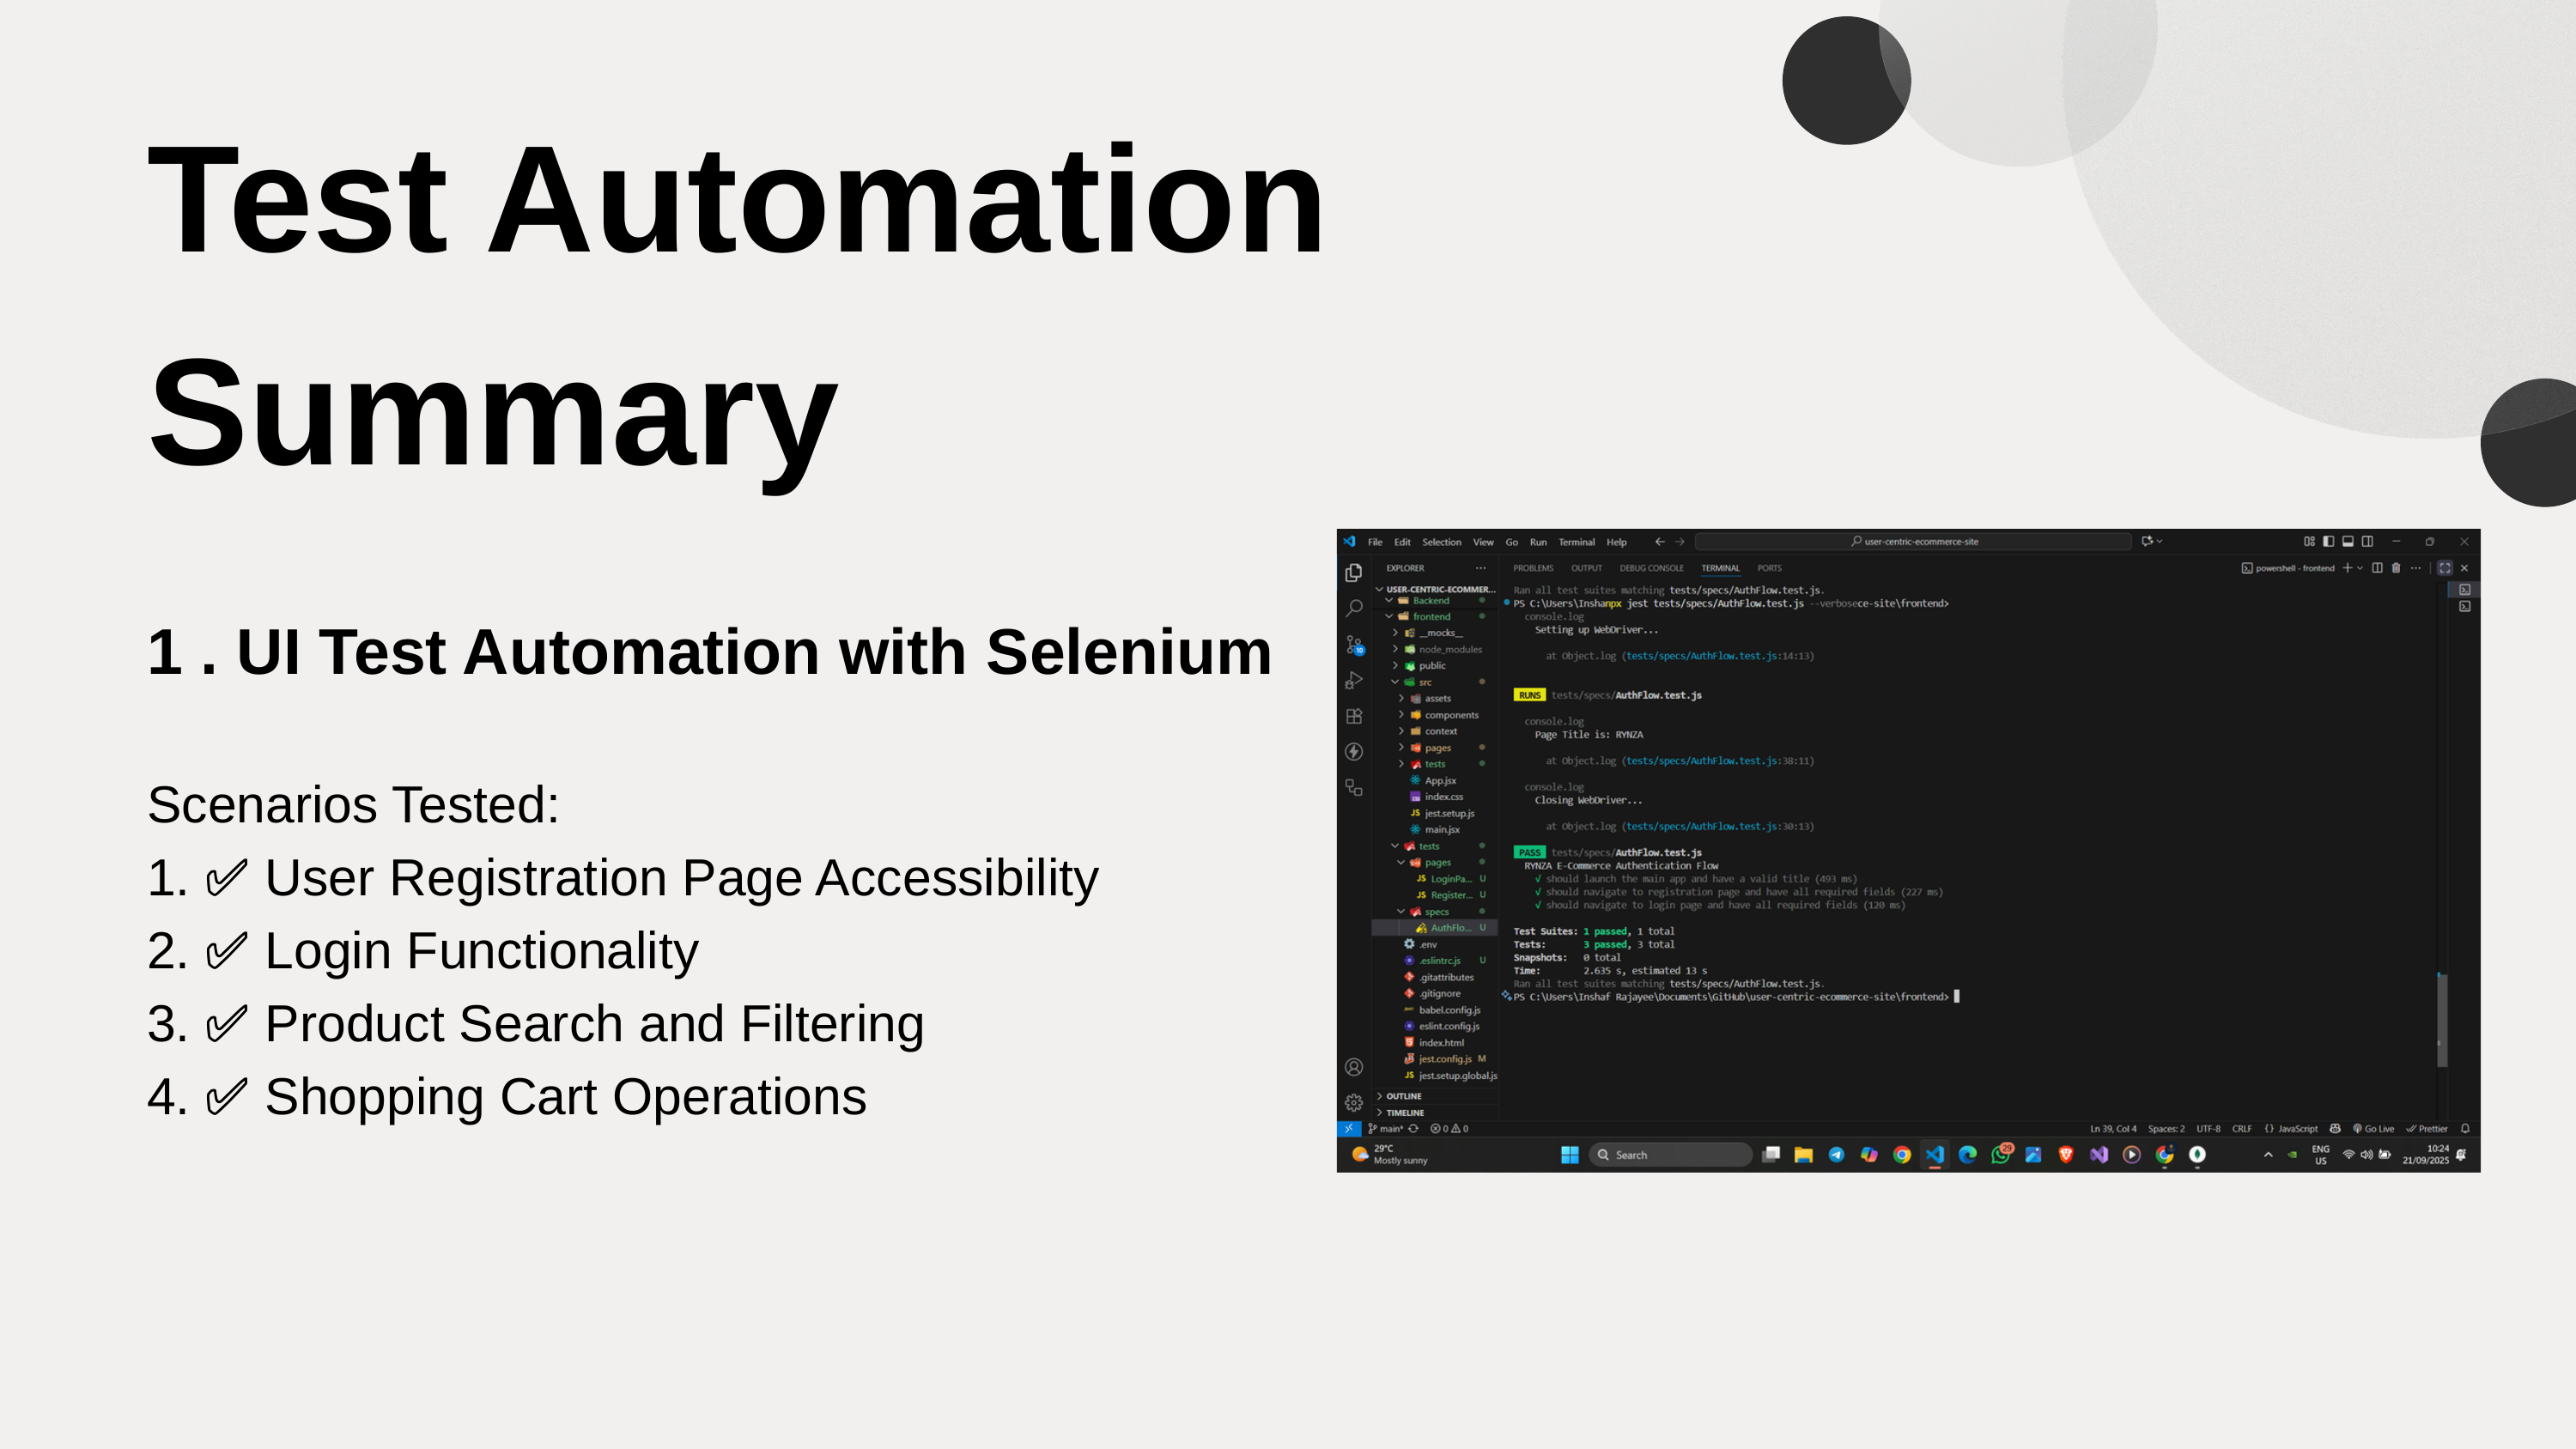

Test Automation Summary

1 . UI Test Automation with Selenium

Scenarios Tested:
1. ✅ User Registration Page Accessibility
2. ✅ Login Functionality
3. ✅ Product Search and Filtering
4. ✅ Shopping Cart Operations